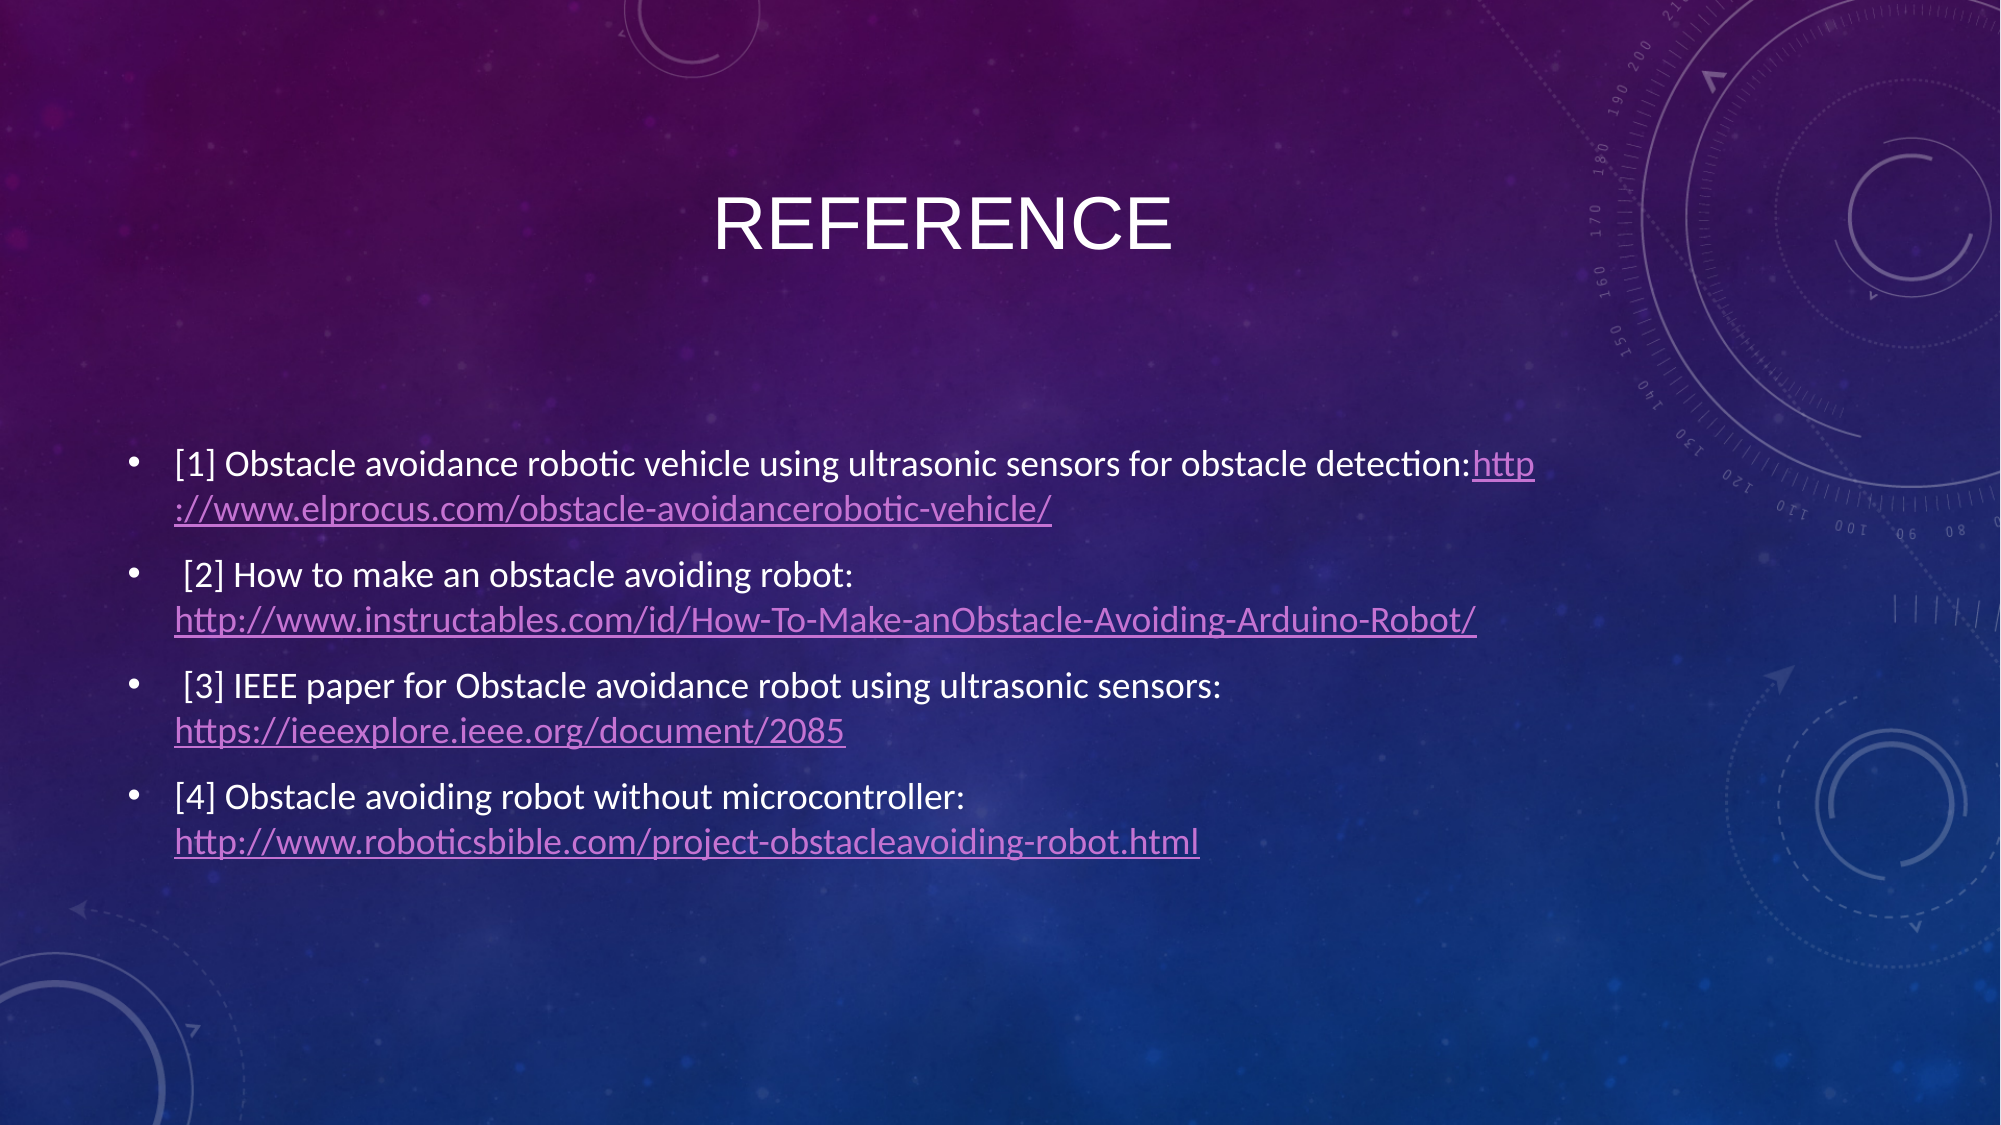

# reference
[1] Obstacle avoidance robotic vehicle using ultrasonic sensors for obstacle detection:http://www.elprocus.com/obstacle-avoidancerobotic-vehicle/
 [2] How to make an obstacle avoiding robot: http://www.instructables.com/id/How-To-Make-anObstacle-Avoiding-Arduino-Robot/
 [3] IEEE paper for Obstacle avoidance robot using ultrasonic sensors: https://ieeexplore.ieee.org/document/2085
[4] Obstacle avoiding robot without microcontroller: http://www.roboticsbible.com/project-obstacleavoiding-robot.html